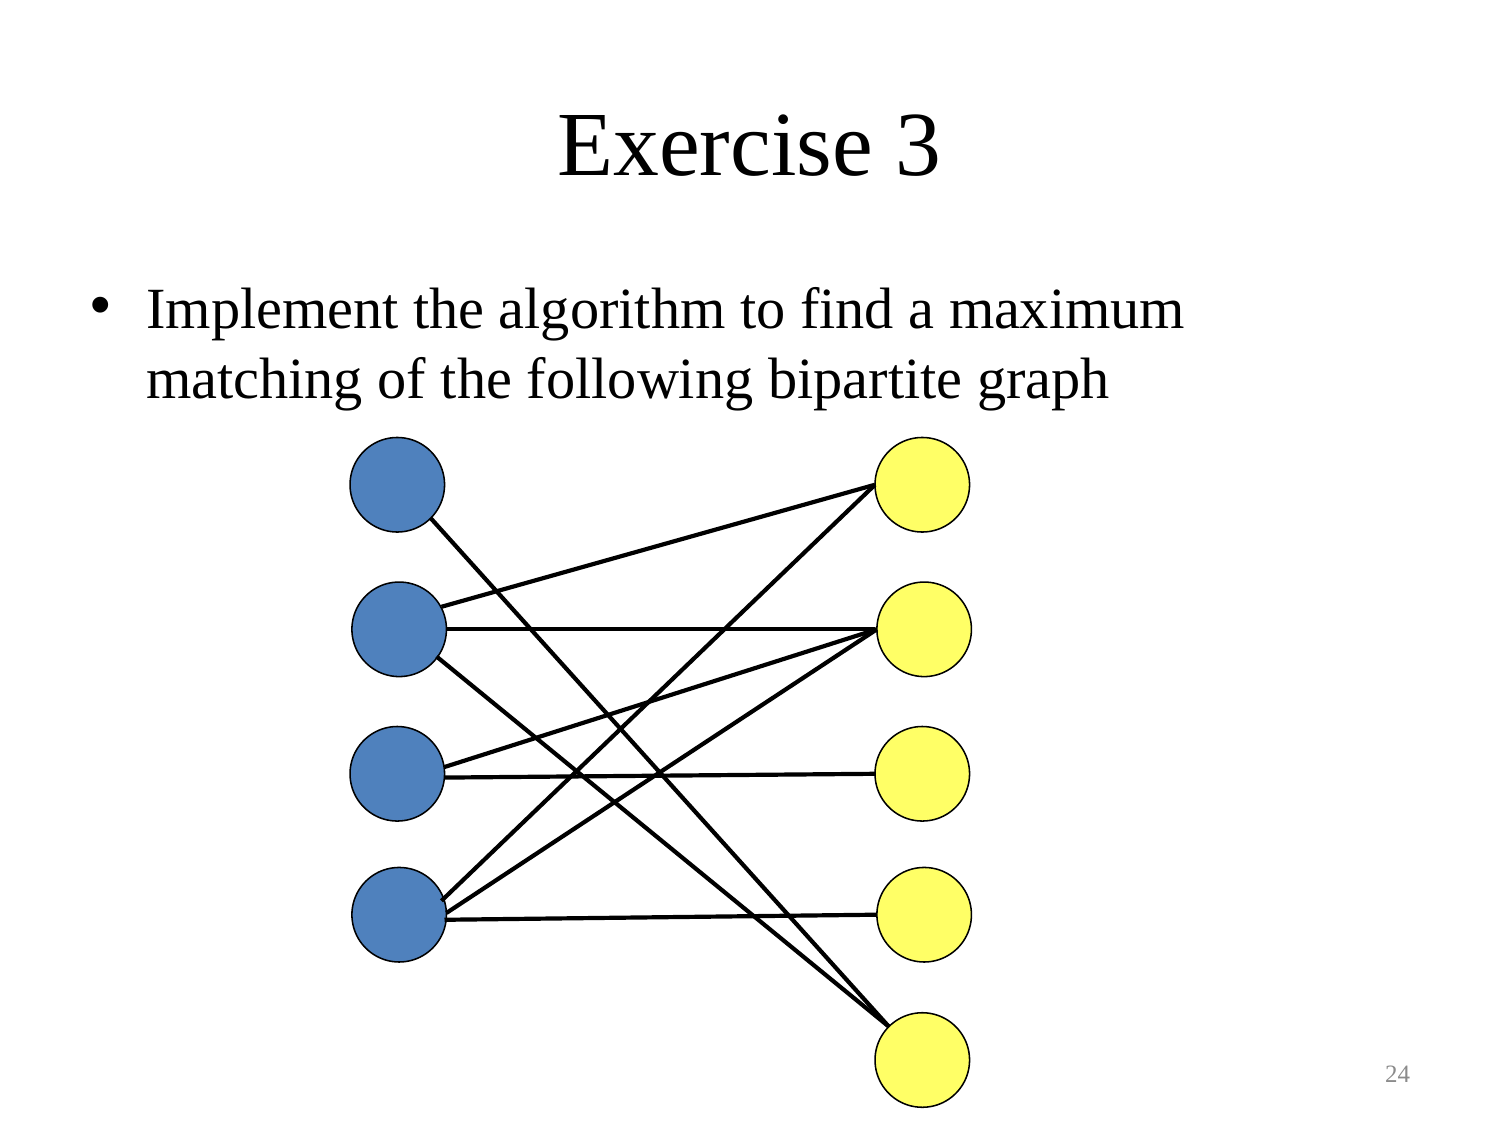

# Exercise 3
Implement the algorithm to find a maximum matching of the following bipartite graph

24